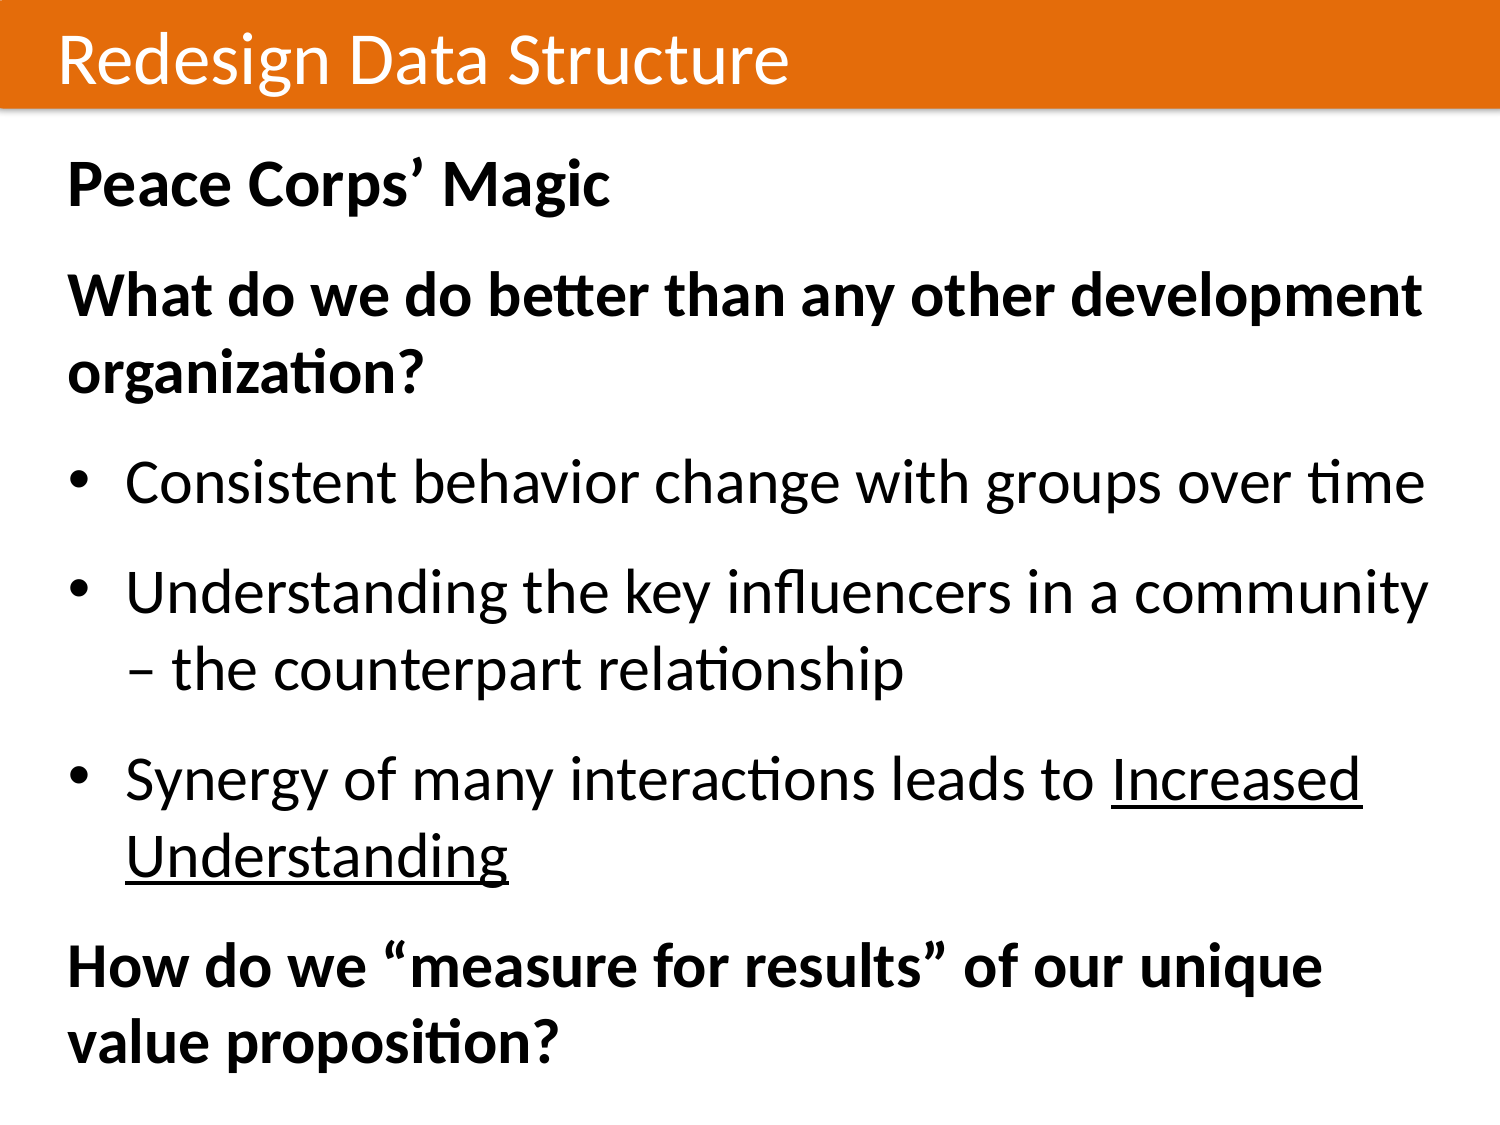

Redesign Data Structure
Peace Corps’ Magic
What do we do better than any other development organization?
Consistent behavior change with groups over time
Understanding the key influencers in a community – the counterpart relationship
Synergy of many interactions leads to Increased Understanding
How do we “measure for results” of our unique value proposition?